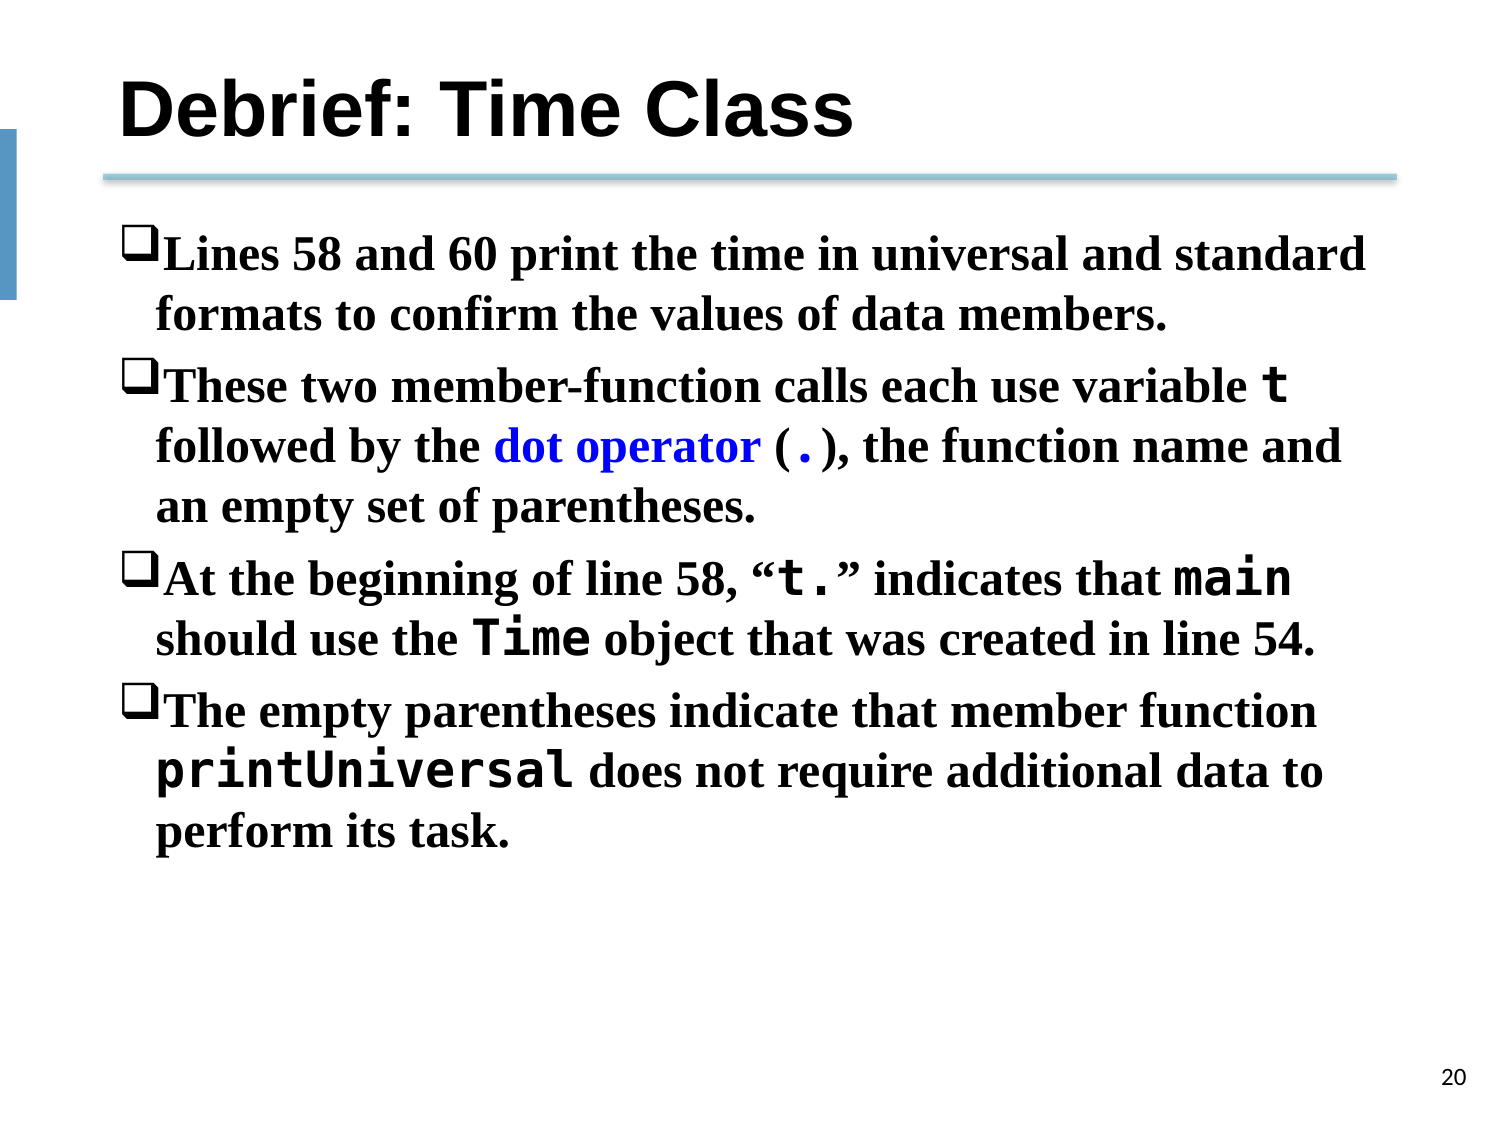

# Debrief: Time Class
Lines 58 and 60 print the time in universal and standard formats to confirm the values of data members.
These two member-function calls each use variable t followed by the dot operator (.), the function name and an empty set of parentheses.
At the beginning of line 58, “t.” indicates that main should use the Time object that was created in line 54.
The empty parentheses indicate that member function printUniversal does not require additional data to perform its task.

20